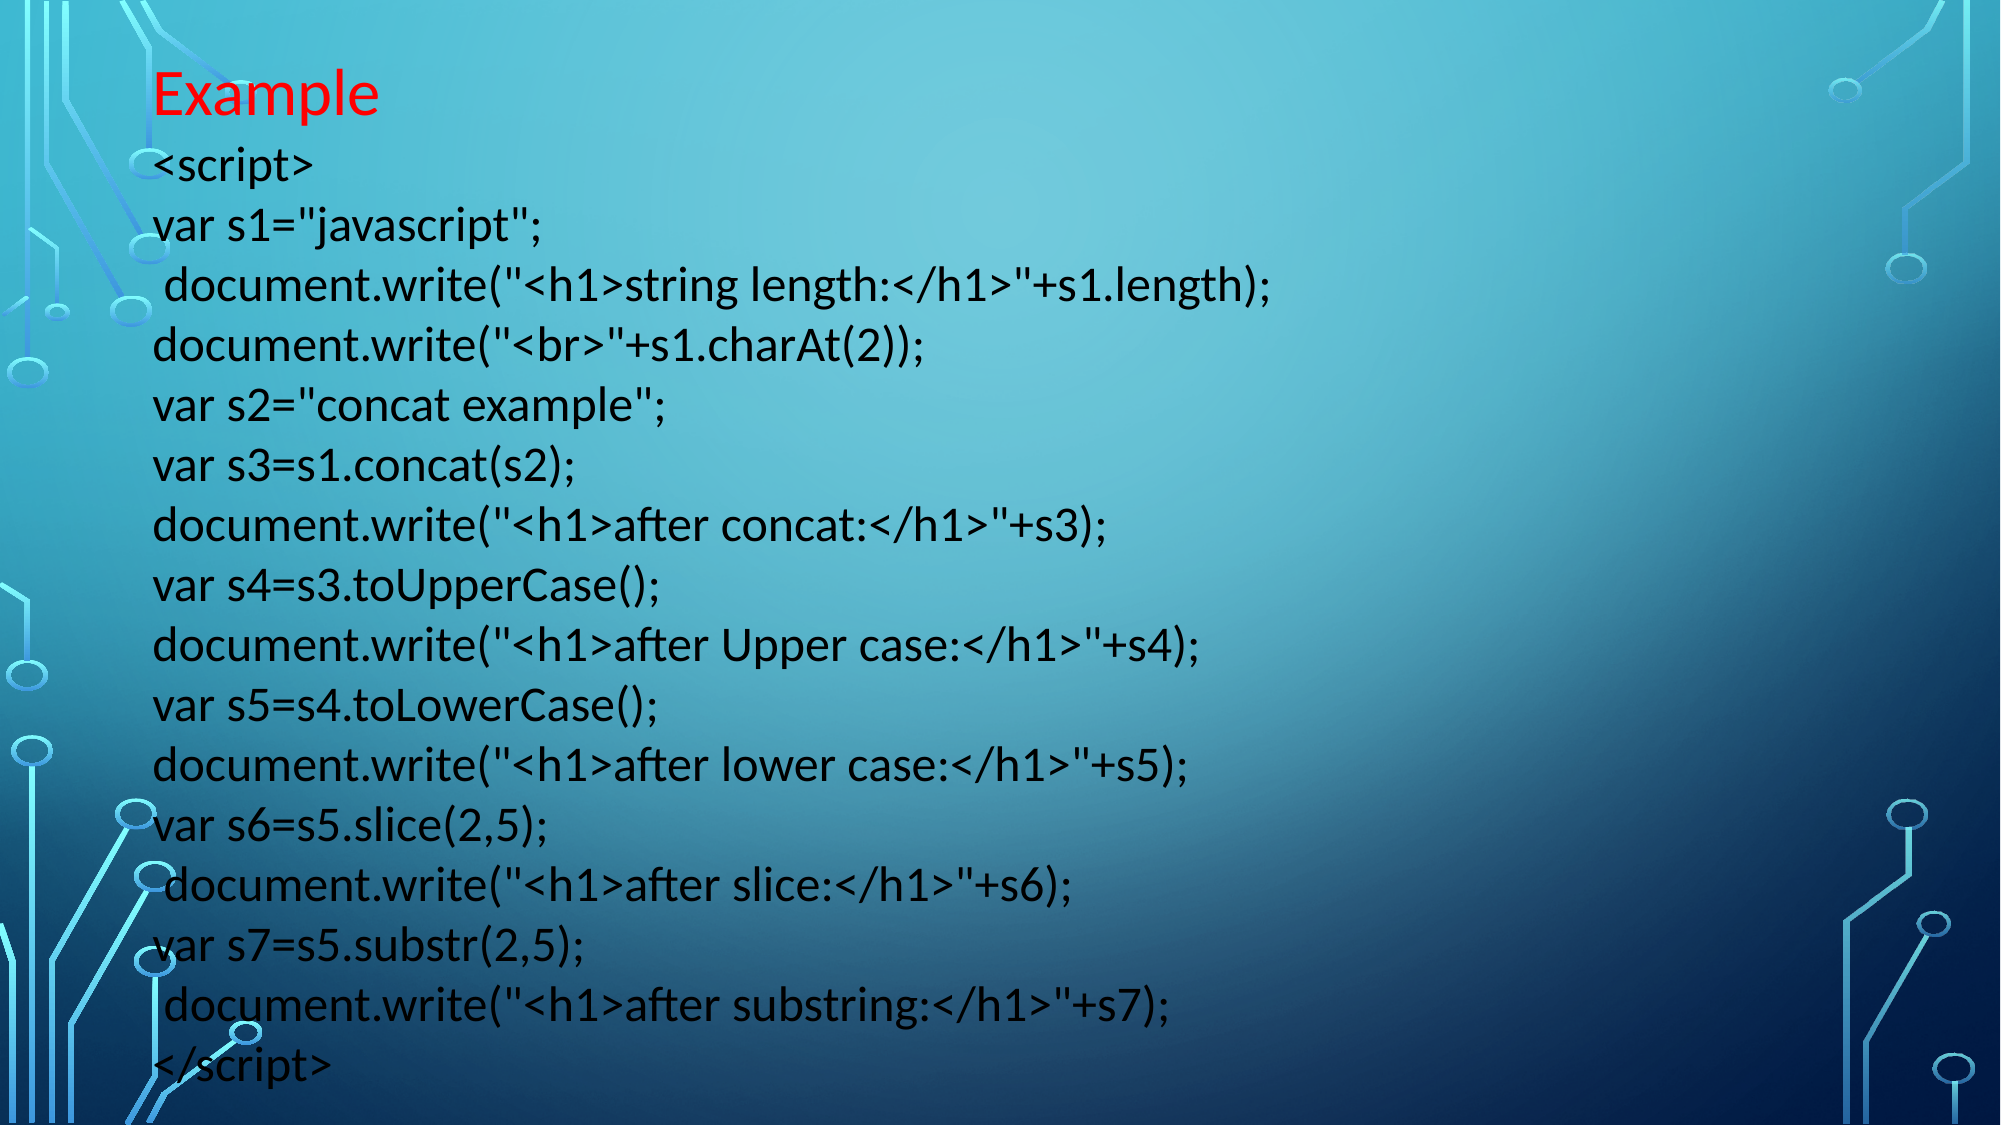

Example

<script>
var s1="javascript";
 document.write("<h1>string length:</h1>"+s1.length);
document.write("<br>"+s1.charAt(2));
var s2="concat example";
var s3=s1.concat(s2);
document.write("<h1>after concat:</h1>"+s3);
var s4=s3.toUpperCase();
document.write("<h1>after Upper case:</h1>"+s4);
var s5=s4.toLowerCase();
document.write("<h1>after lower case:</h1>"+s5);
var s6=s5.slice(2,5);
 document.write("<h1>after slice:</h1>"+s6);
var s7=s5.substr(2,5);
 document.write("<h1>after substring:</h1>"+s7);
</script>